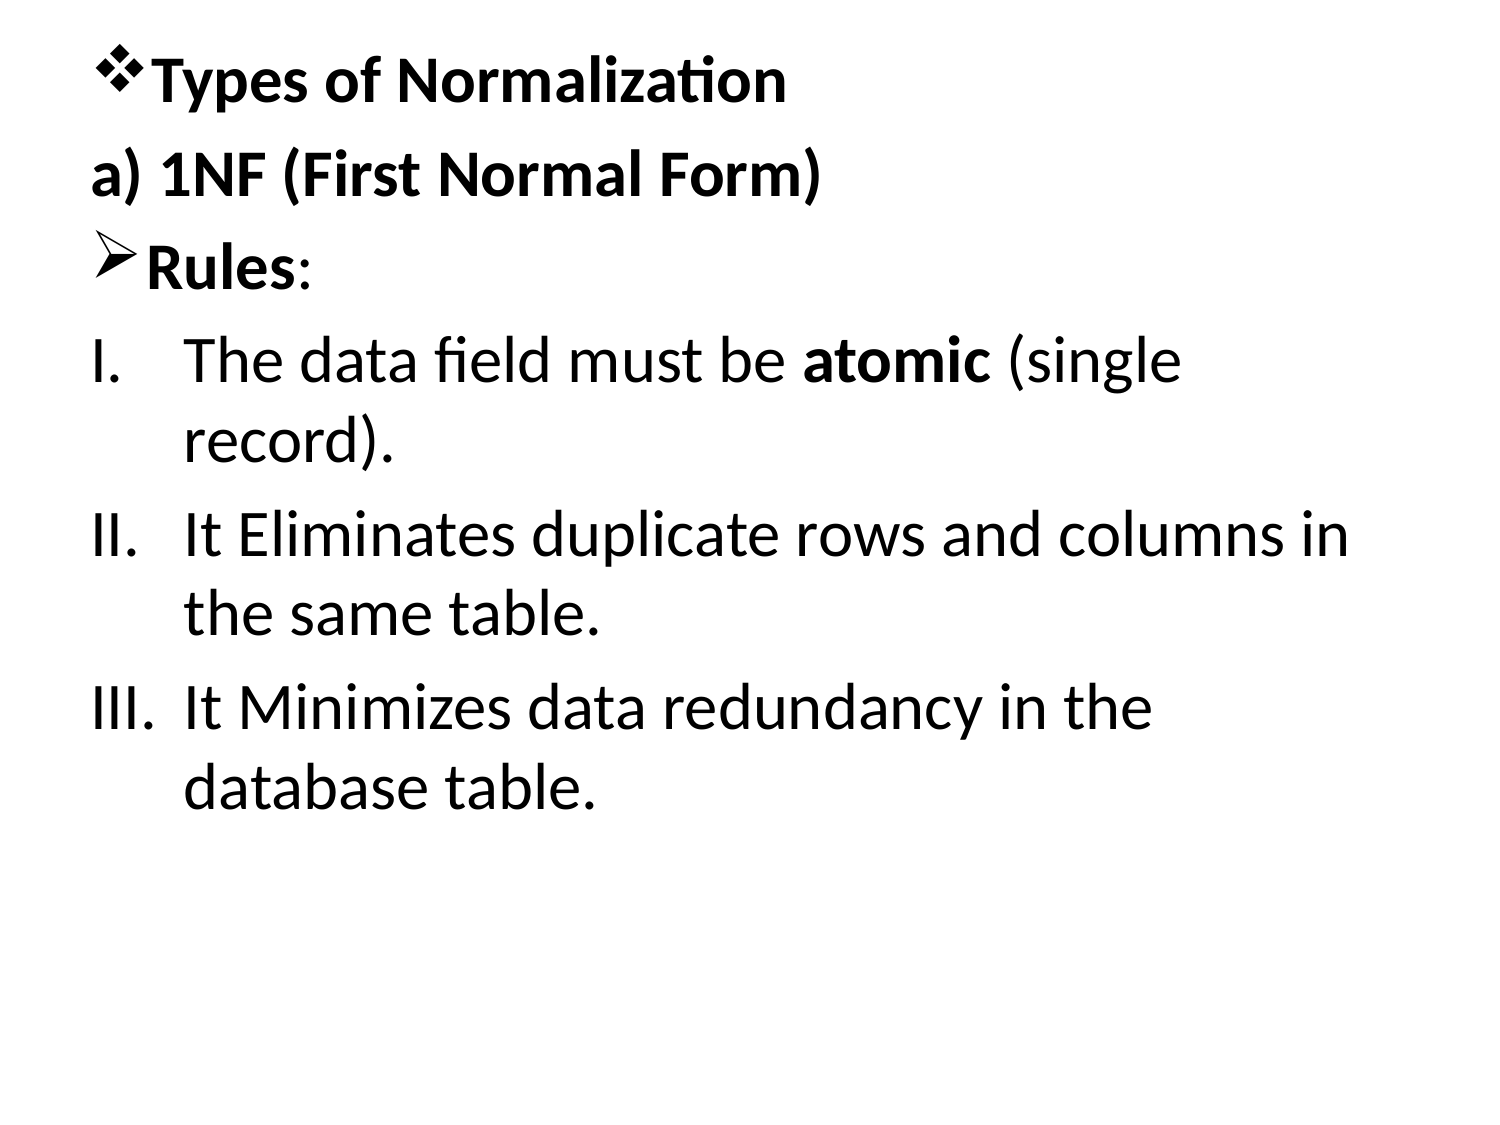

Types of Normalization
a) 1NF (First Normal Form)
Rules:
The data field must be atomic (single record).
It Eliminates duplicate rows and columns in the same table.
It Minimizes data redundancy in the database table.